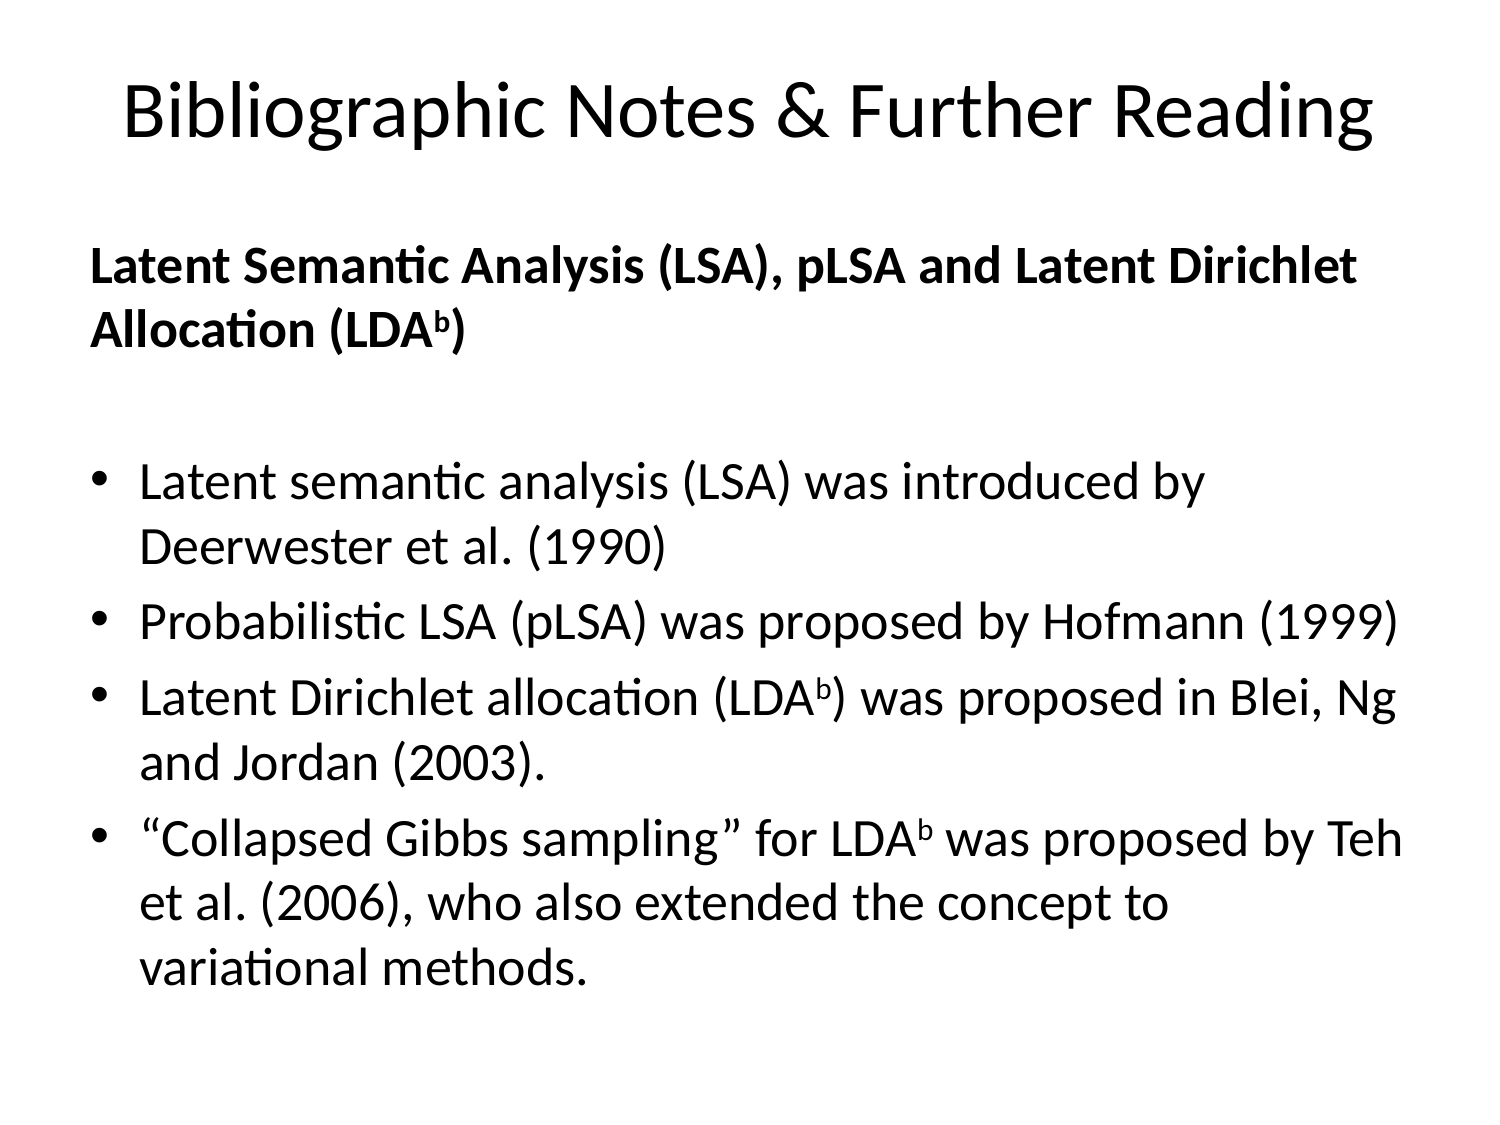

# Bibliographic Notes & Further Reading
Latent Semantic Analysis (LSA), pLSA and Latent Dirichlet Allocation (LDAb)

Latent semantic analysis (LSA) was introduced by Deerwester et al. (1990)
Probabilistic LSA (pLSA) was proposed by Hofmann (1999)
Latent Dirichlet allocation (LDAb) was proposed in Blei, Ng and Jordan (2003).
“Collapsed Gibbs sampling” for LDAb was proposed by Teh et al. (2006), who also extended the concept to variational methods.